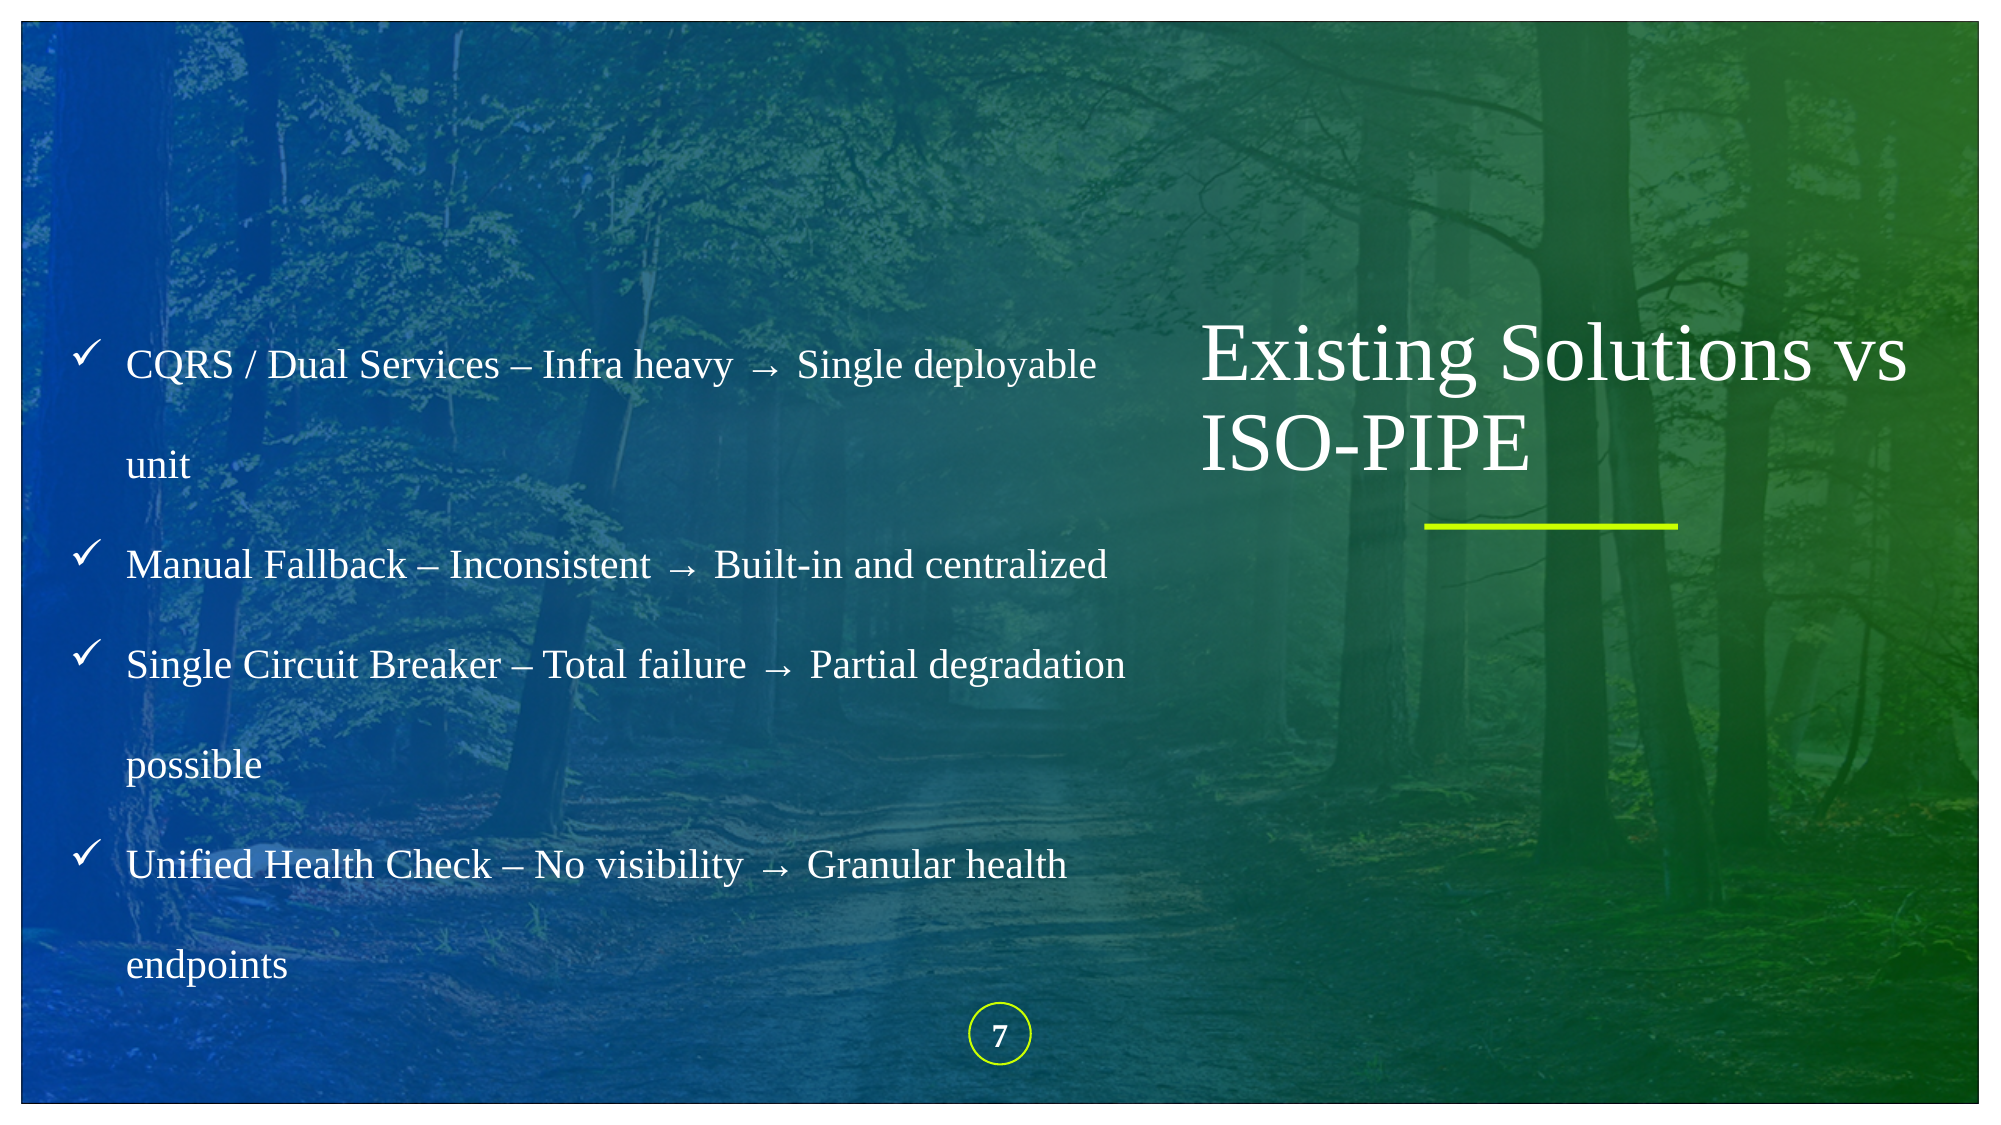

CQRS / Dual Services – Infra heavy → Single deployable unit
Manual Fallback – Inconsistent → Built-in and centralized
Single Circuit Breaker – Total failure → Partial degradation possible
Unified Health Check – No visibility → Granular health endpoints
# Existing Solutions vs ISO-PIPE
7